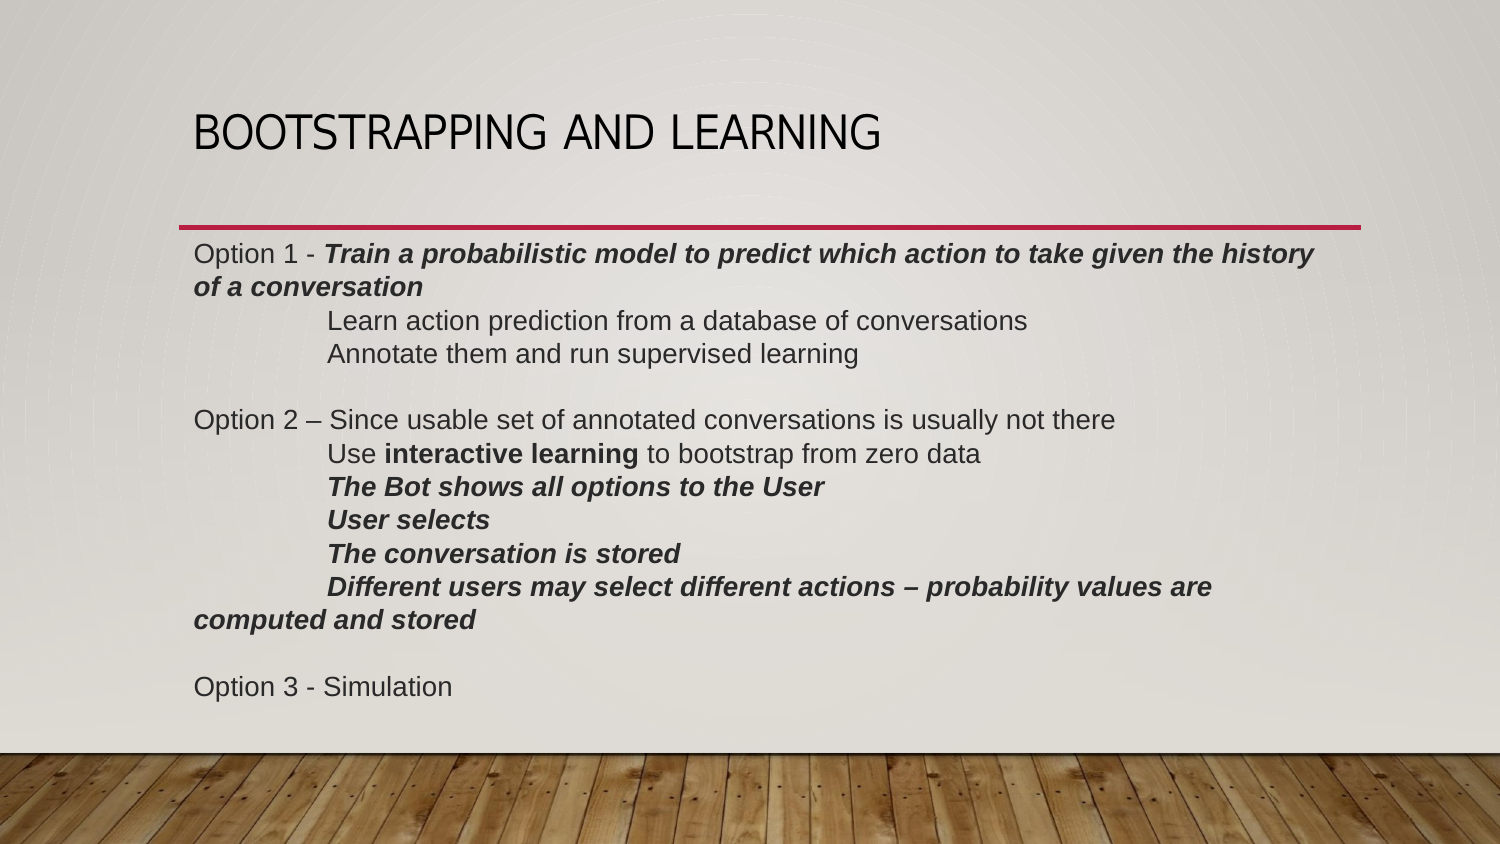

# BOOTSTRAPPING AND LEARNING
Option 1 - Train a probabilistic model to predict which action to take given the history of a conversation
	Learn action prediction from a database of conversations
	Annotate them and run supervised learning

Option 2 – Since usable set of annotated conversations is usually not there
	Use interactive learning to bootstrap from zero data
	The Bot shows all options to the User
	User selects
	The conversation is stored
	Different users may select different actions – probability values are computed and stored

Option 3 - Simulation